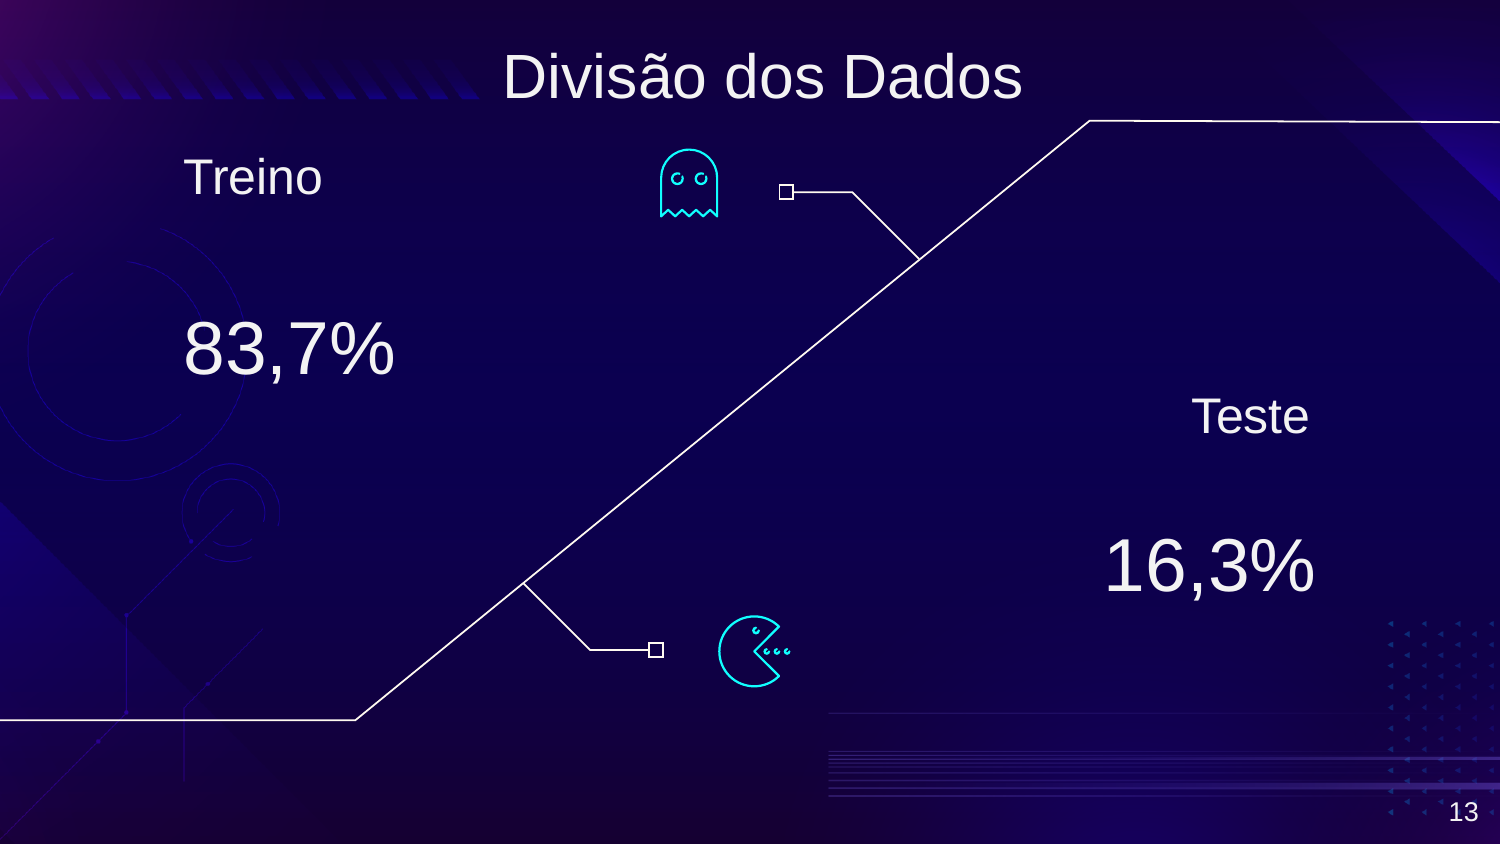

Divisão dos Dados

# Treino

83,7%

Teste
16,3%

13